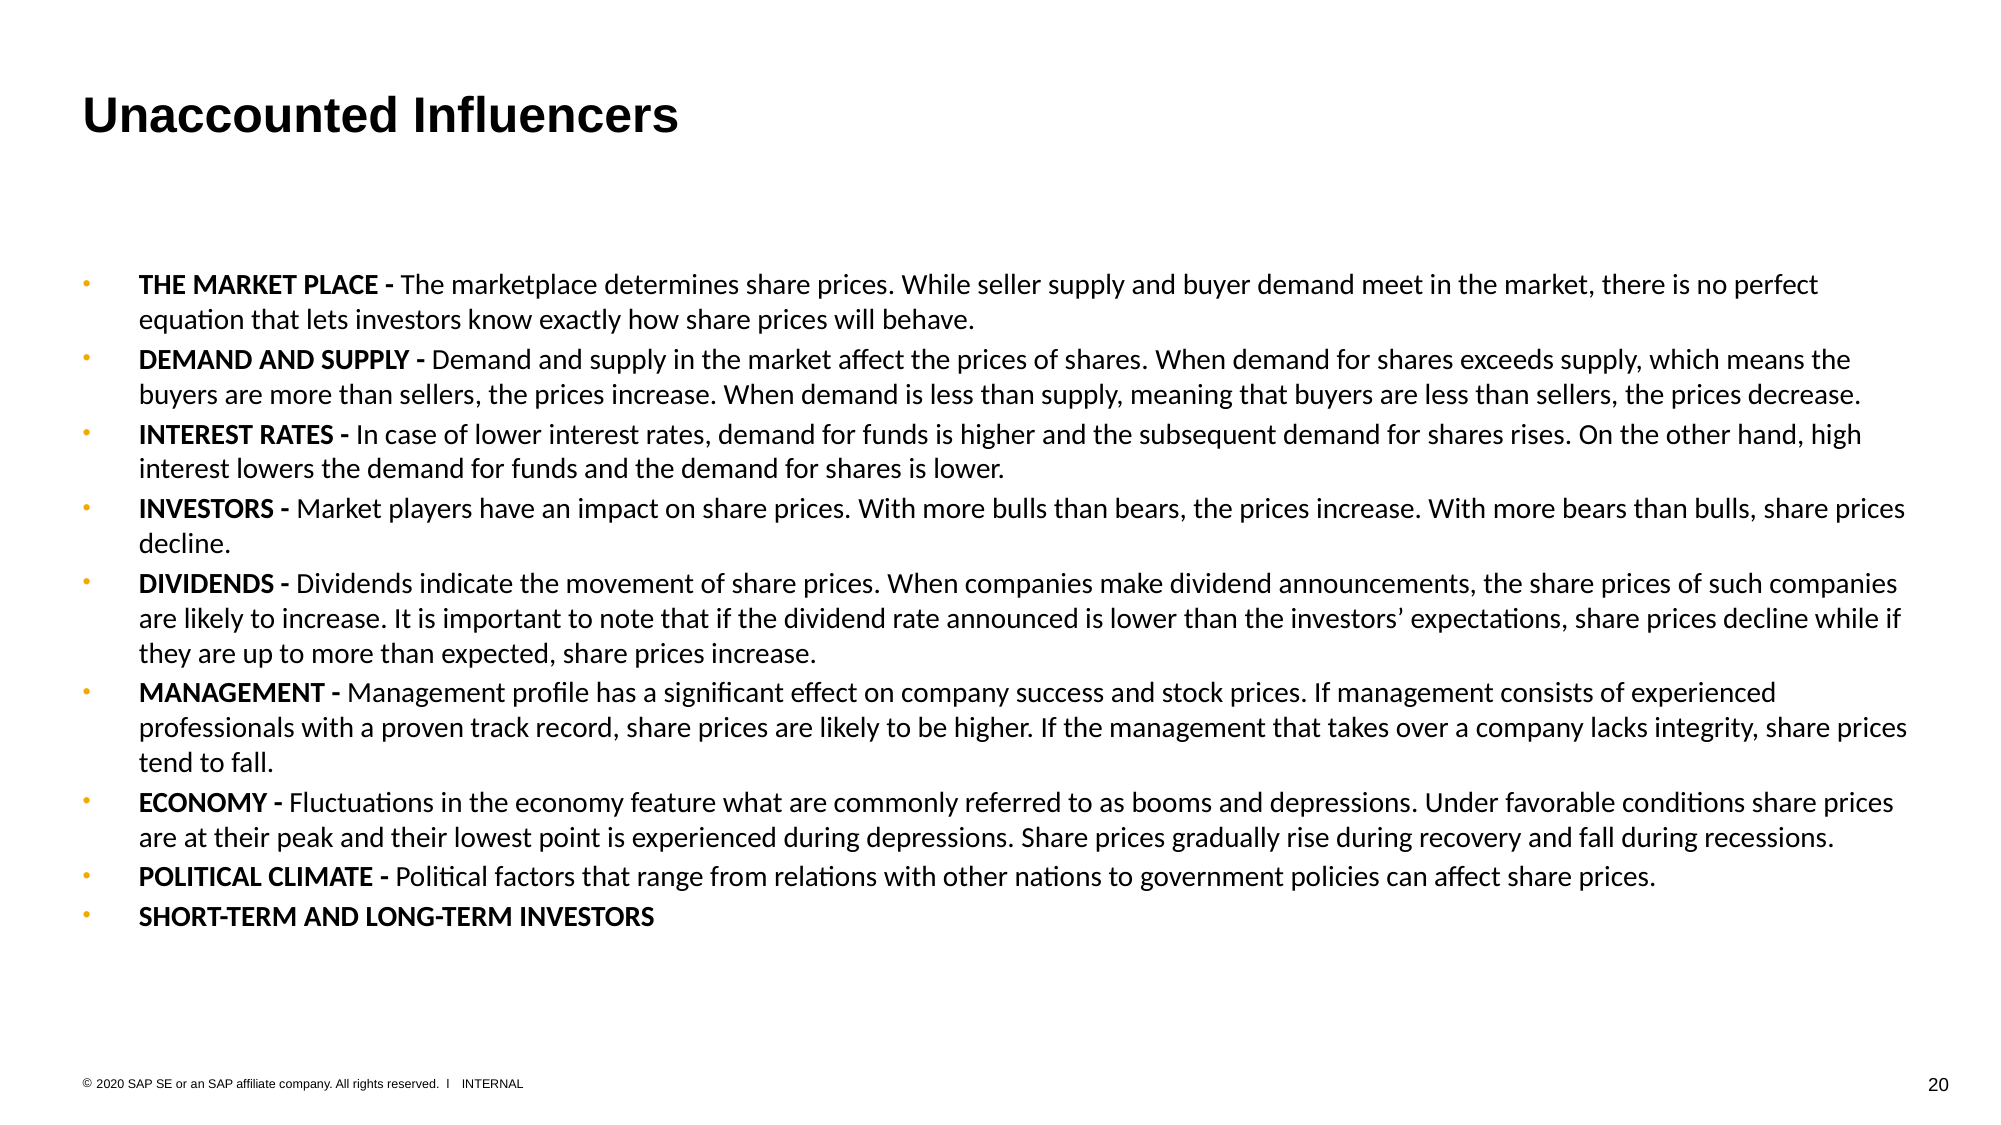

# Unaccounted Influencers
THE MARKET PLACE - The marketplace determines share prices. While seller supply and buyer demand meet in the market, there is no perfect equation that lets investors know exactly how share prices will behave.
DEMAND AND SUPPLY - Demand and supply in the market affect the prices of shares. When demand for shares exceeds supply, which means the buyers are more than sellers, the prices increase. When demand is less than supply, meaning that buyers are less than sellers, the prices decrease.
INTEREST RATES - In case of lower interest rates, demand for funds is higher and the subsequent demand for shares rises. On the other hand, high interest lowers the demand for funds and the demand for shares is lower.
INVESTORS - Market players have an impact on share prices. With more bulls than bears, the prices increase. With more bears than bulls, share prices decline.
DIVIDENDS - Dividends indicate the movement of share prices. When companies make dividend announcements, the share prices of such companies are likely to increase. It is important to note that if the dividend rate announced is lower than the investors’ expectations, share prices decline while if they are up to more than expected, share prices increase.
MANAGEMENT - Management profile has a significant effect on company success and stock prices. If management consists of experienced professionals with a proven track record, share prices are likely to be higher. If the management that takes over a company lacks integrity, share prices tend to fall.
ECONOMY - Fluctuations in the economy feature what are commonly referred to as booms and depressions. Under favorable conditions share prices are at their peak and their lowest point is experienced during depressions. Share prices gradually rise during recovery and fall during recessions.
POLITICAL CLIMATE - Political factors that range from relations with other nations to government policies can affect share prices.
SHORT-TERM AND LONG-TERM INVESTORS